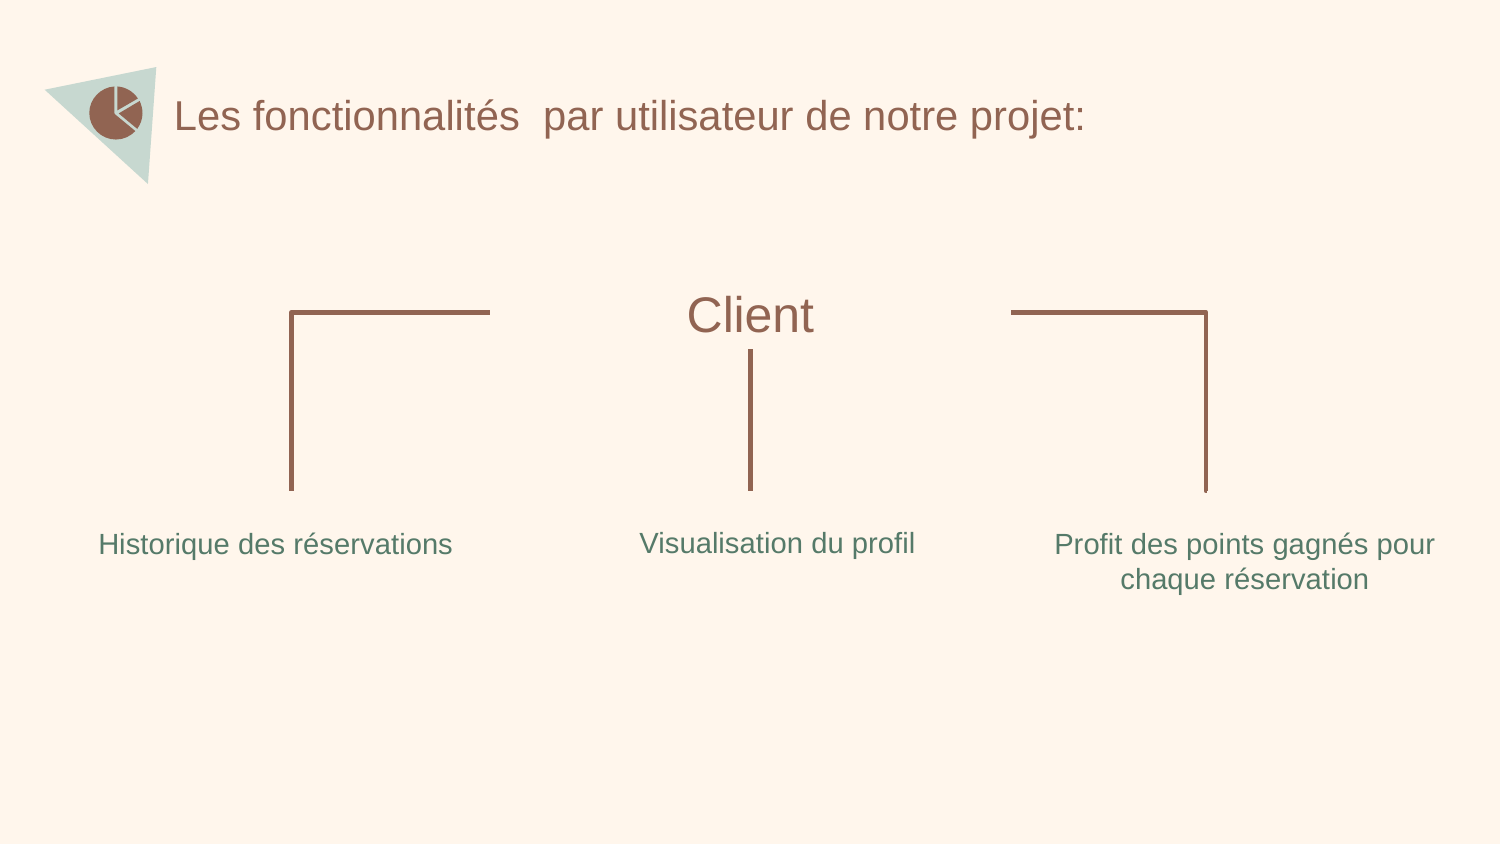

# Les fonctionnalités  par utilisateur de notre projet:

Client
Visualisation du profil
Profit des points gagnés pour chaque réservation
Historique des réservations